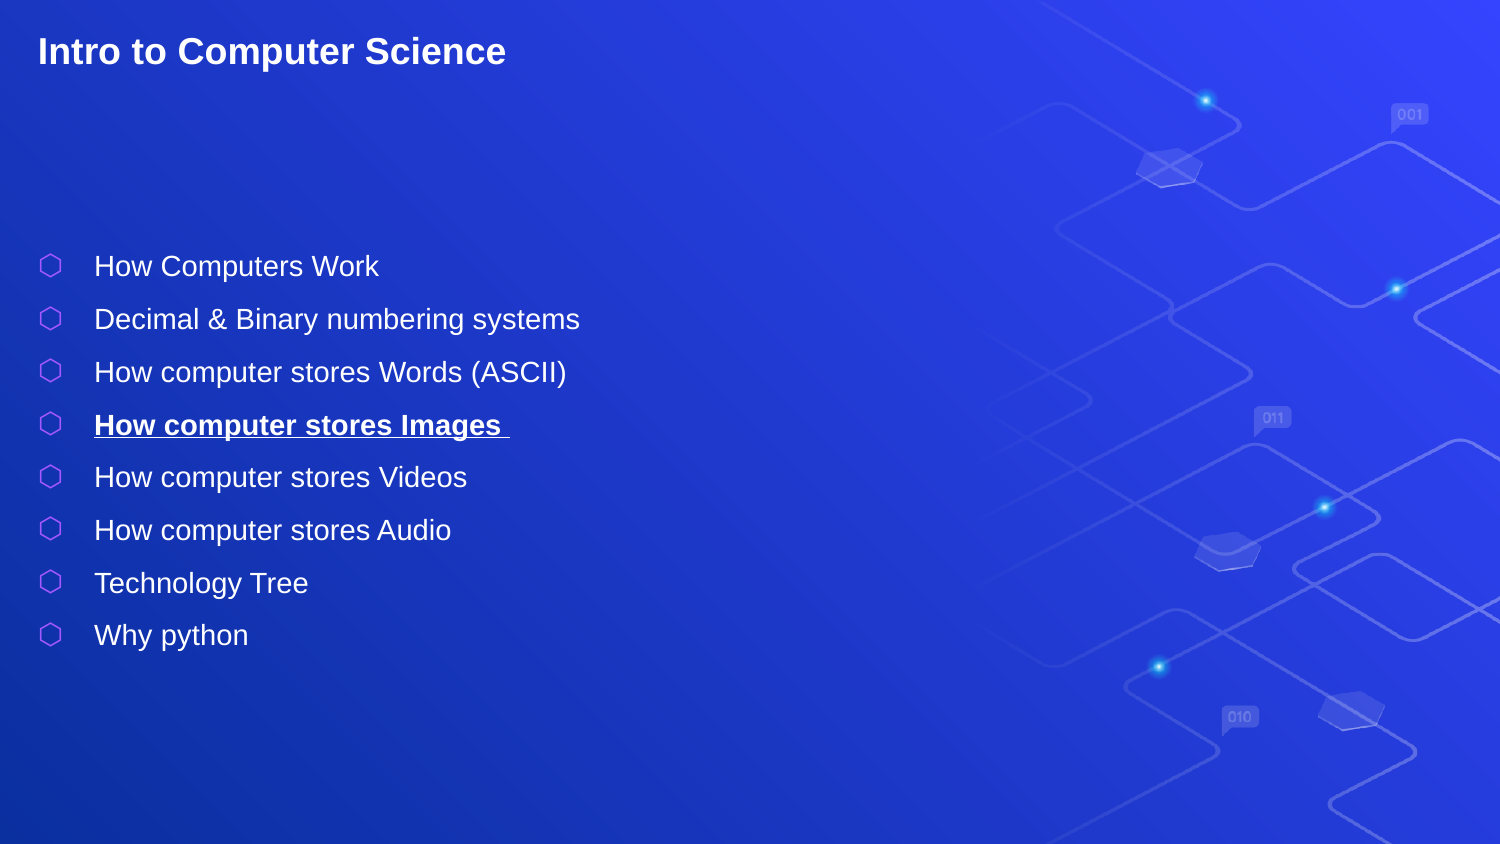

Intro to Computer Science

How Computers Work
Decimal & Binary numbering systems
How computer stores Words (ASCII)
How computer stores Images
How computer stores Videos
How computer stores Audio
Technology Tree
Why python